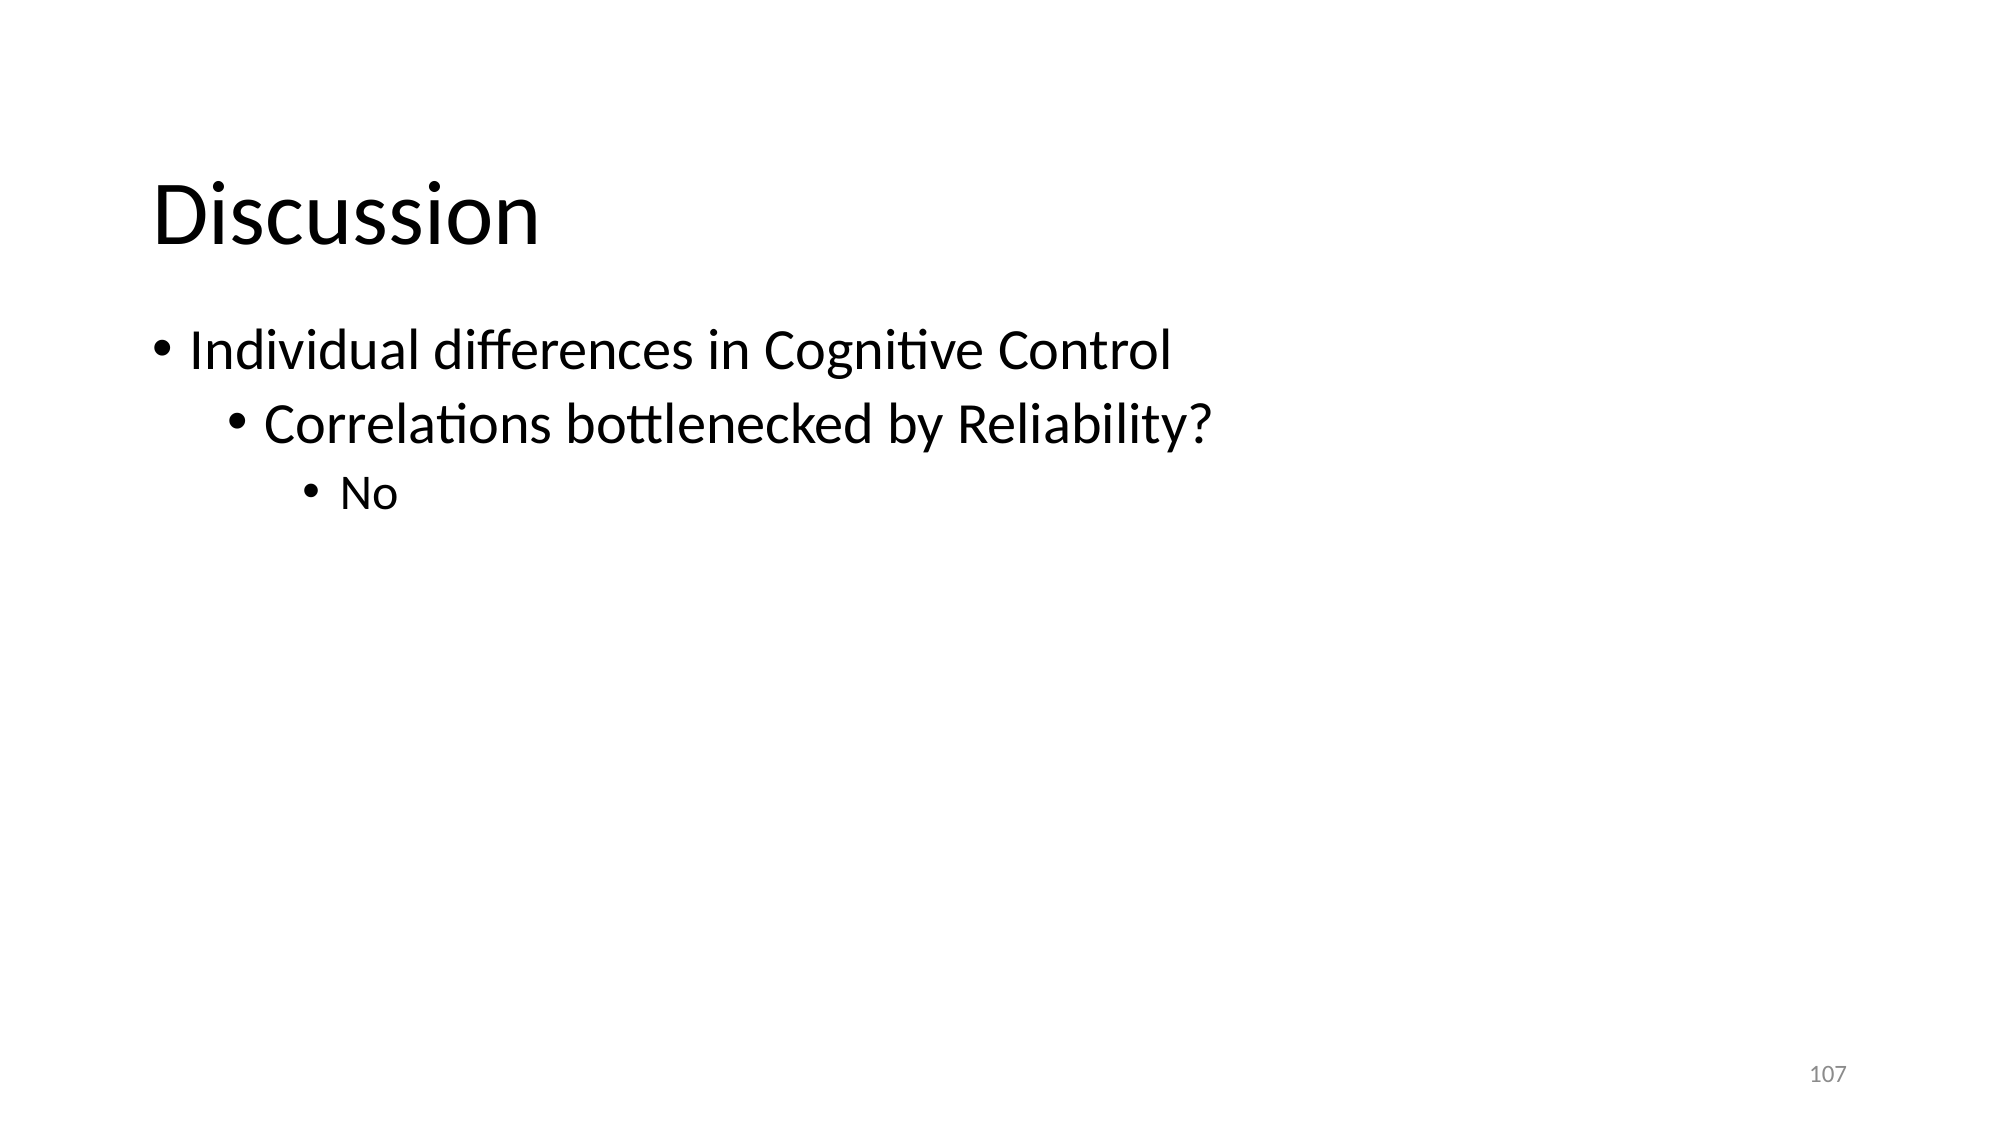

Discussion

Individual differences in Cognitive Control
Correlations bottlenecked by Reliability?
No

107